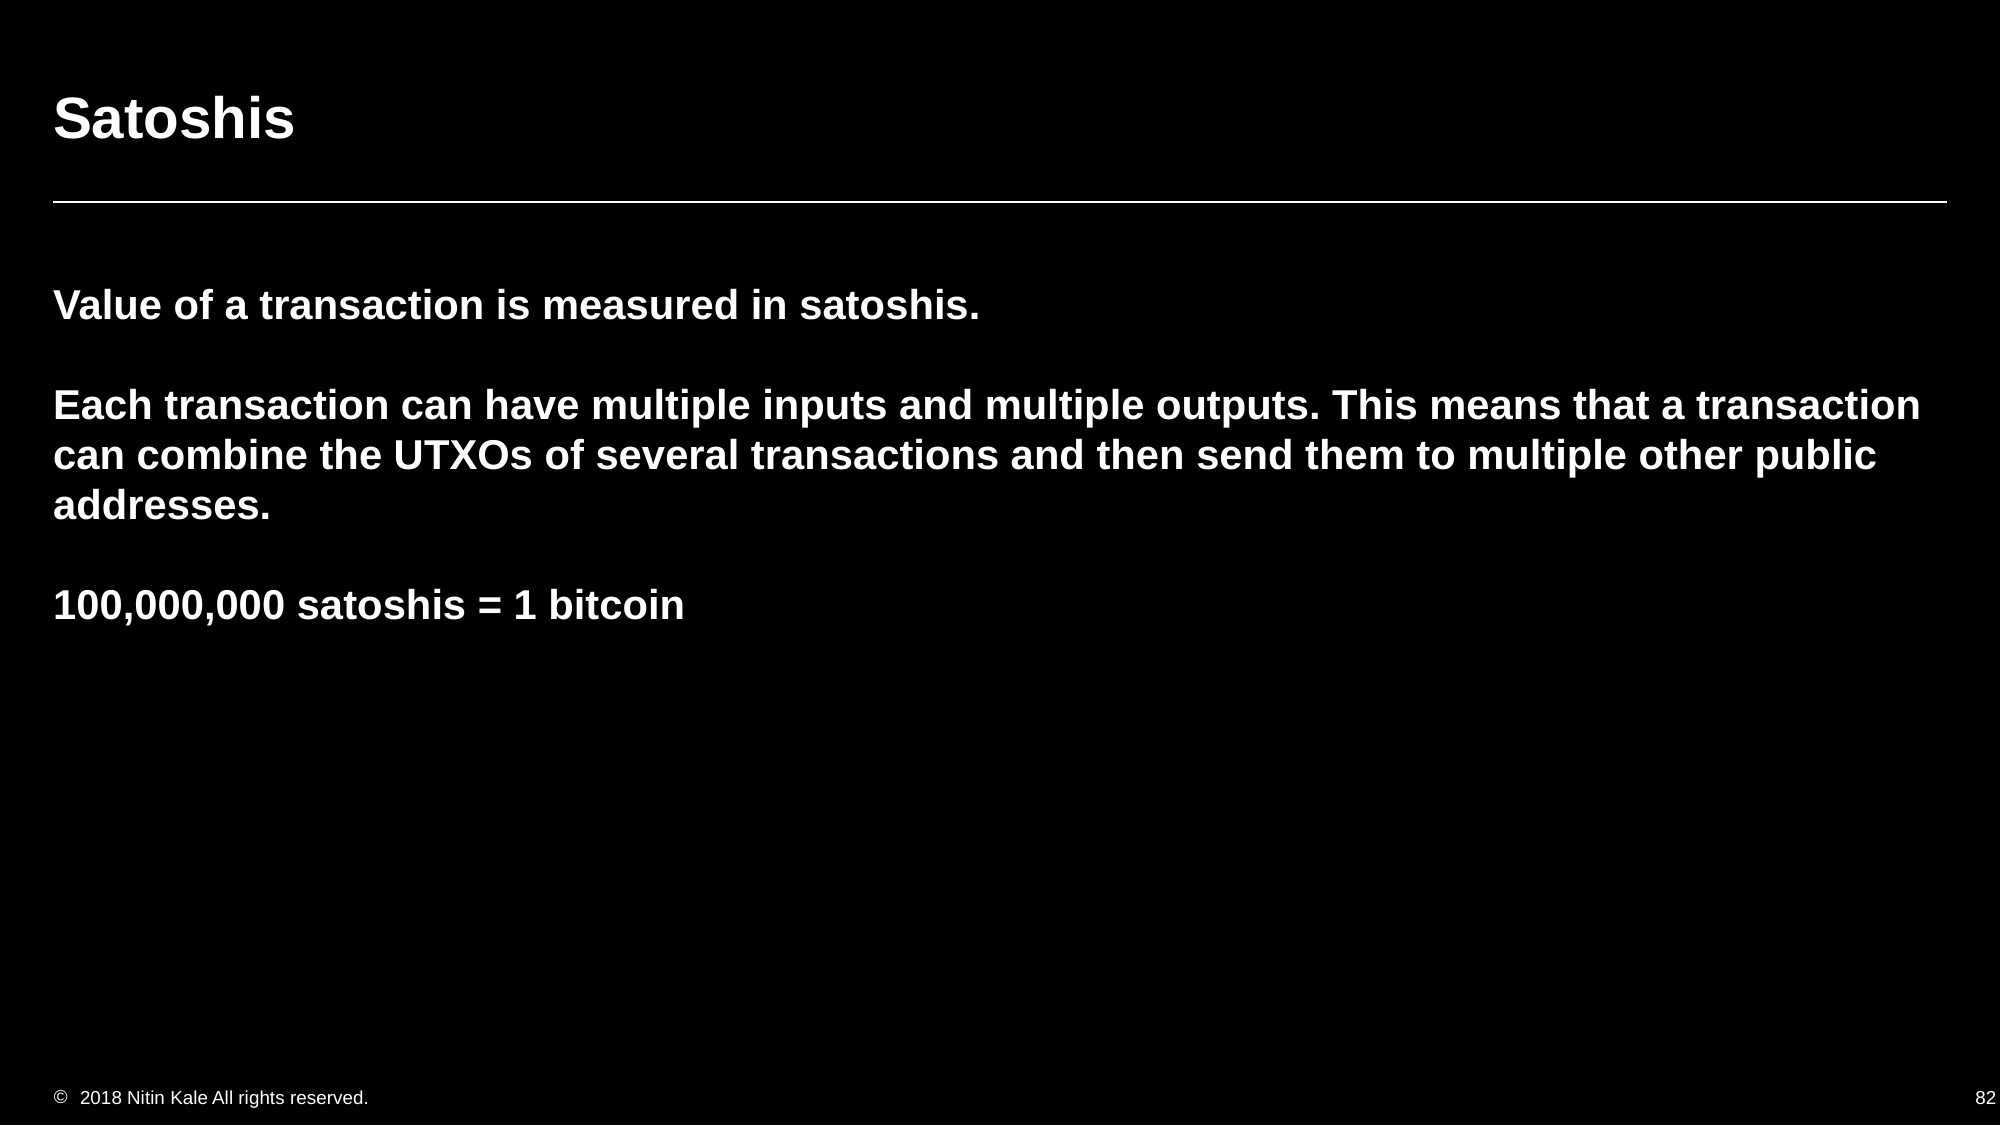

# Satoshis
Value of a transaction is measured in satoshis.
Each transaction can have multiple inputs and multiple outputs. This means that a transaction can combine the UTXOs of several transactions and then send them to multiple other public addresses.
100,000,000 satoshis = 1 bitcoin